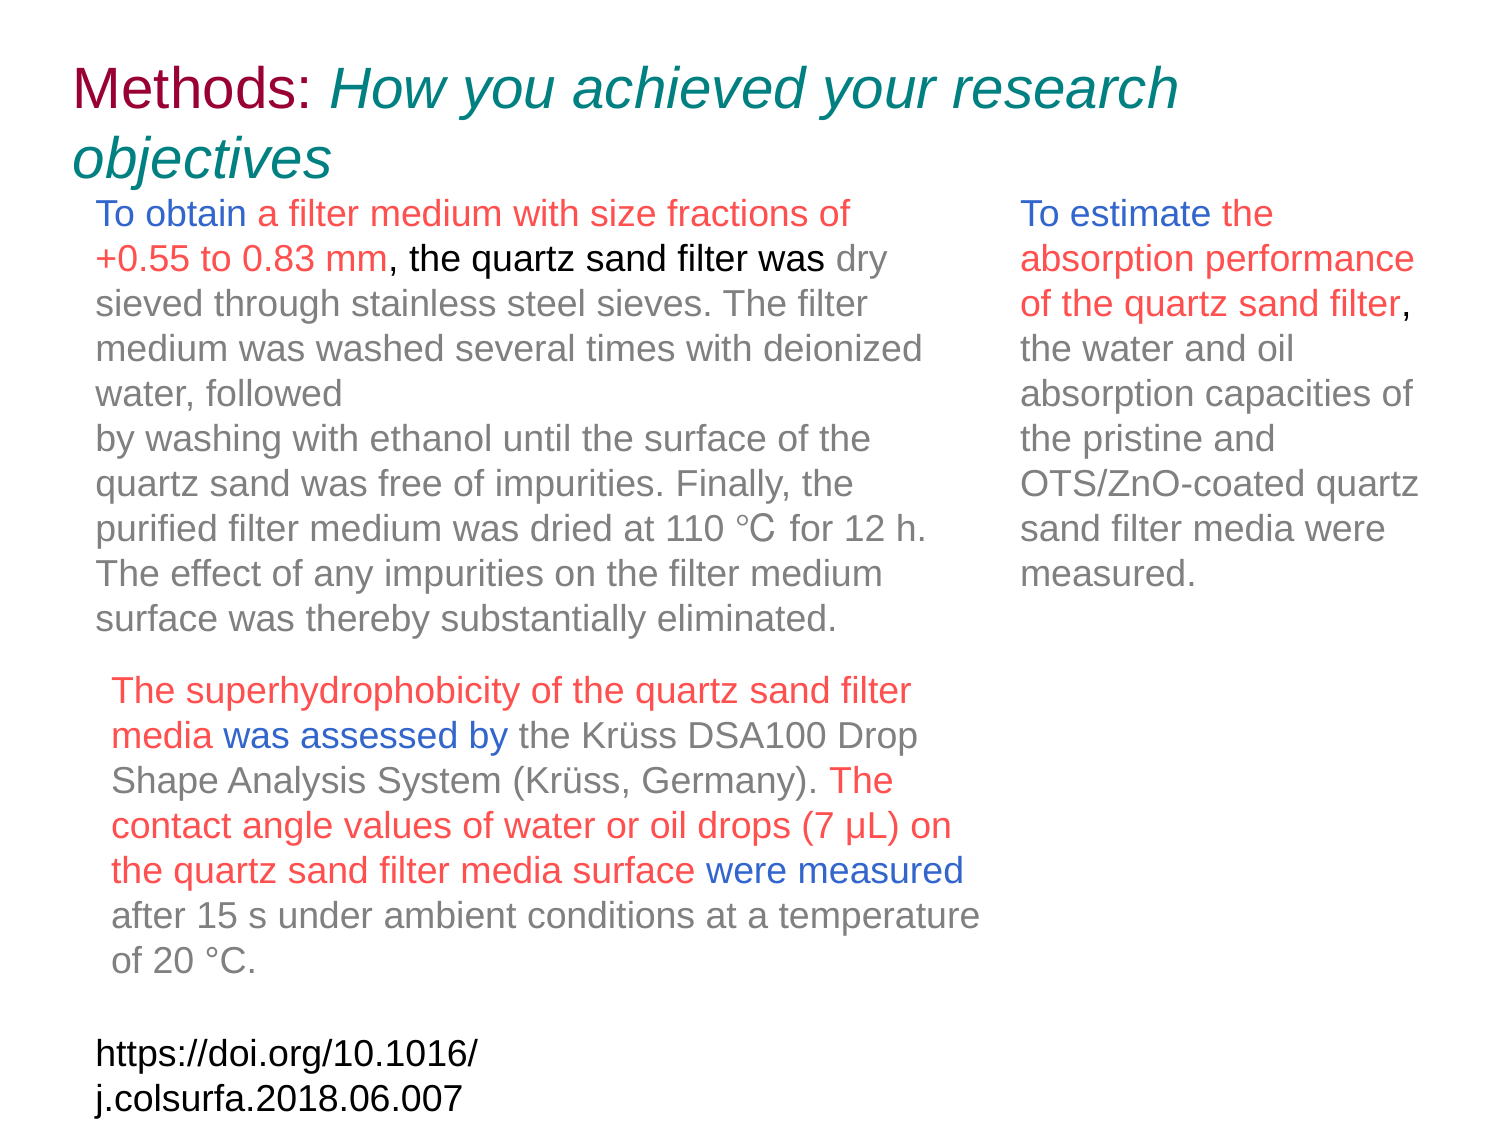

Methods: How you achieved your research objectives
To obtain a filter medium with size fractions of +0.55 to 0.83 mm, the quartz sand filter was dry sieved through stainless steel sieves. The filter medium was washed several times with deionized water, followed
by washing with ethanol until the surface of the quartz sand was free of impurities. Finally, the purified filter medium was dried at 110 ℃ for 12 h. The effect of any impurities on the filter medium surface was thereby substantially eliminated.
To estimate the absorption performance of the quartz sand filter, the water and oil absorption capacities of the pristine and OTS/ZnO-coated quartz sand filter media were measured.
The superhydrophobicity of the quartz sand filter media was assessed by the Krüss DSA100 Drop Shape Analysis System (Krüss, Germany). The contact angle values of water or oil drops (7 μL) on the quartz sand filter media surface were measured after 15 s under ambient conditions at a temperature of 20 °C.
https://doi.org/10.1016/j.colsurfa.2018.06.007